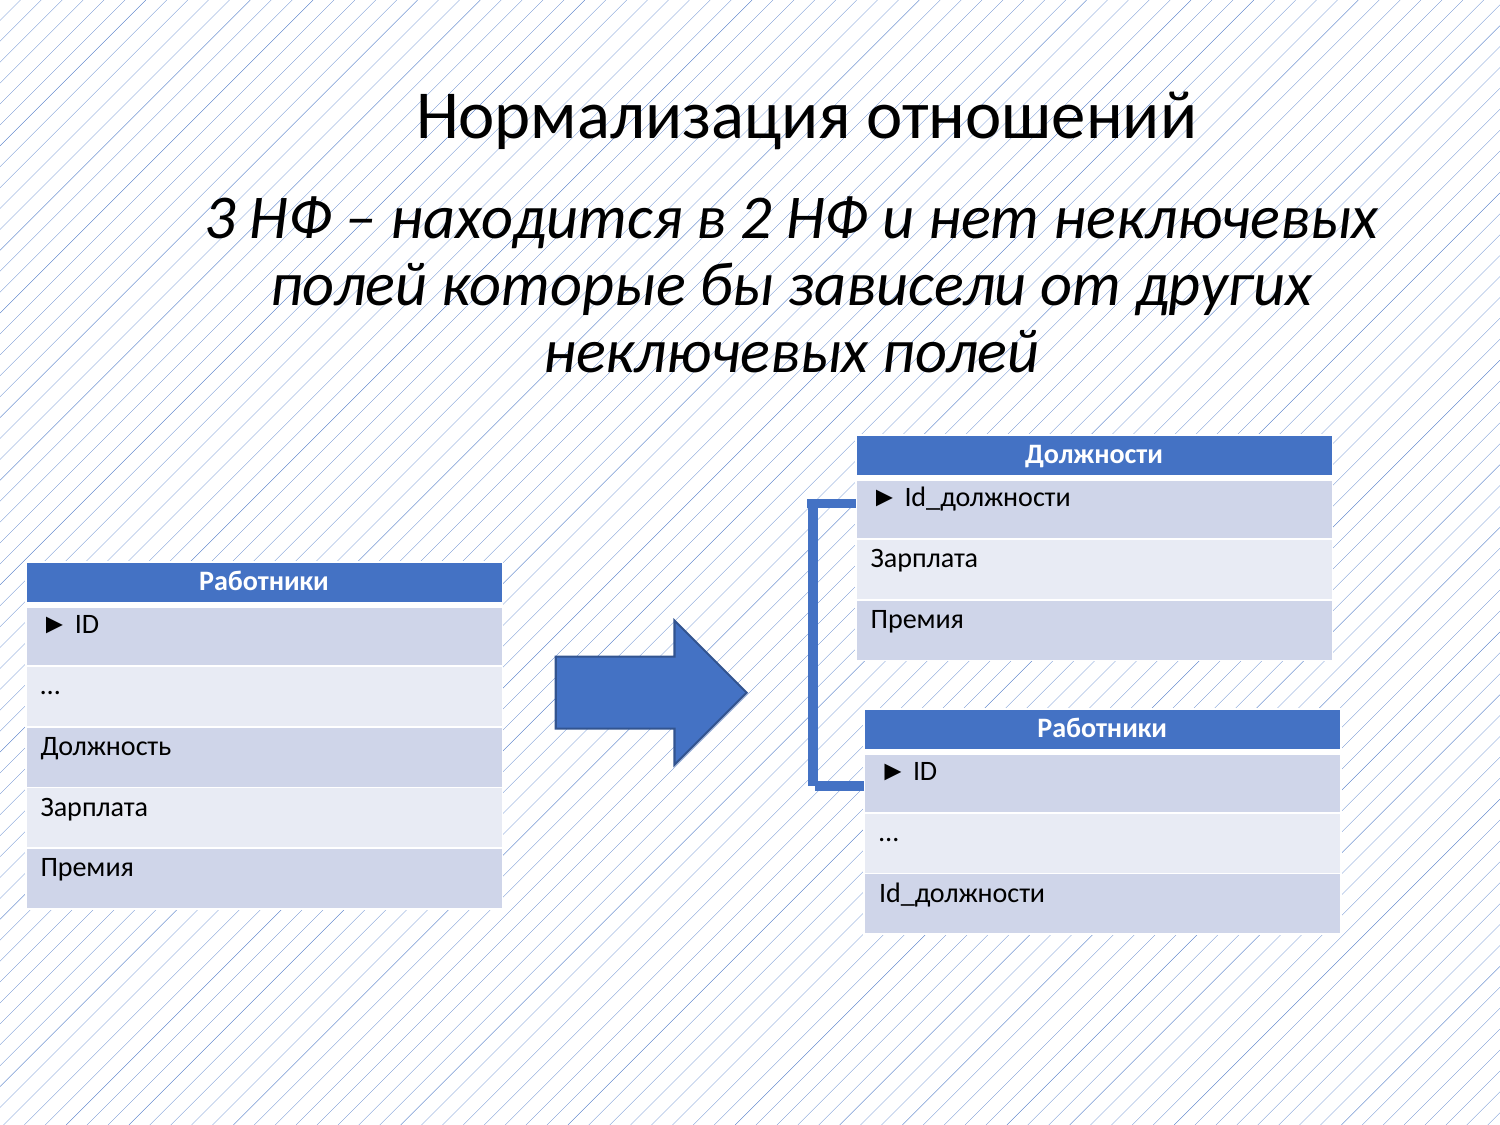

# Нормализация отношений
3 НФ – находится в 2 НФ и нет неключевых полей которые бы зависели от других неключевых полей
| Должности |
| --- |
| ► Id\_должности |
| Зарплата |
| Премия |
| Работники |
| --- |
| ► ID |
| … |
| Должность |
| Зарплата |
| Премия |

| Работники |
| --- |
| ► ID |
| … |
| Id\_должности |